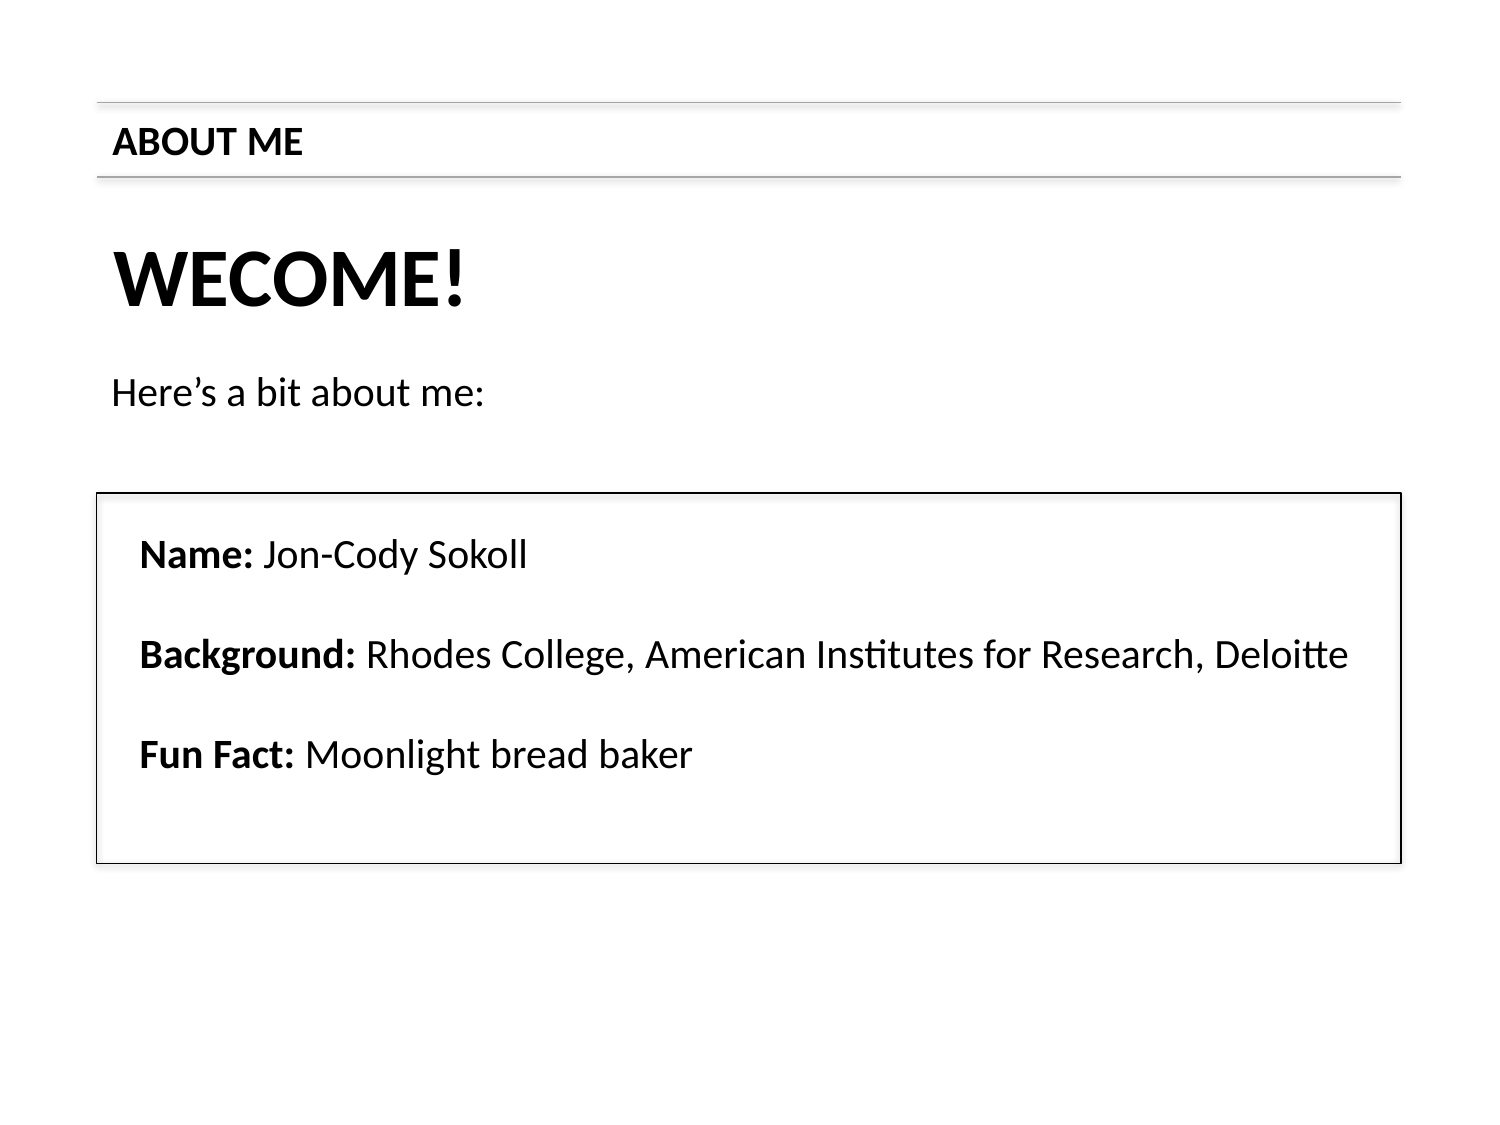

ABOUT ME
WECOME!
Here’s a bit about me:

Name: Jon-Cody Sokoll

Background: Rhodes College, American Institutes for Research, Deloitte

Fun Fact: Moonlight bread baker